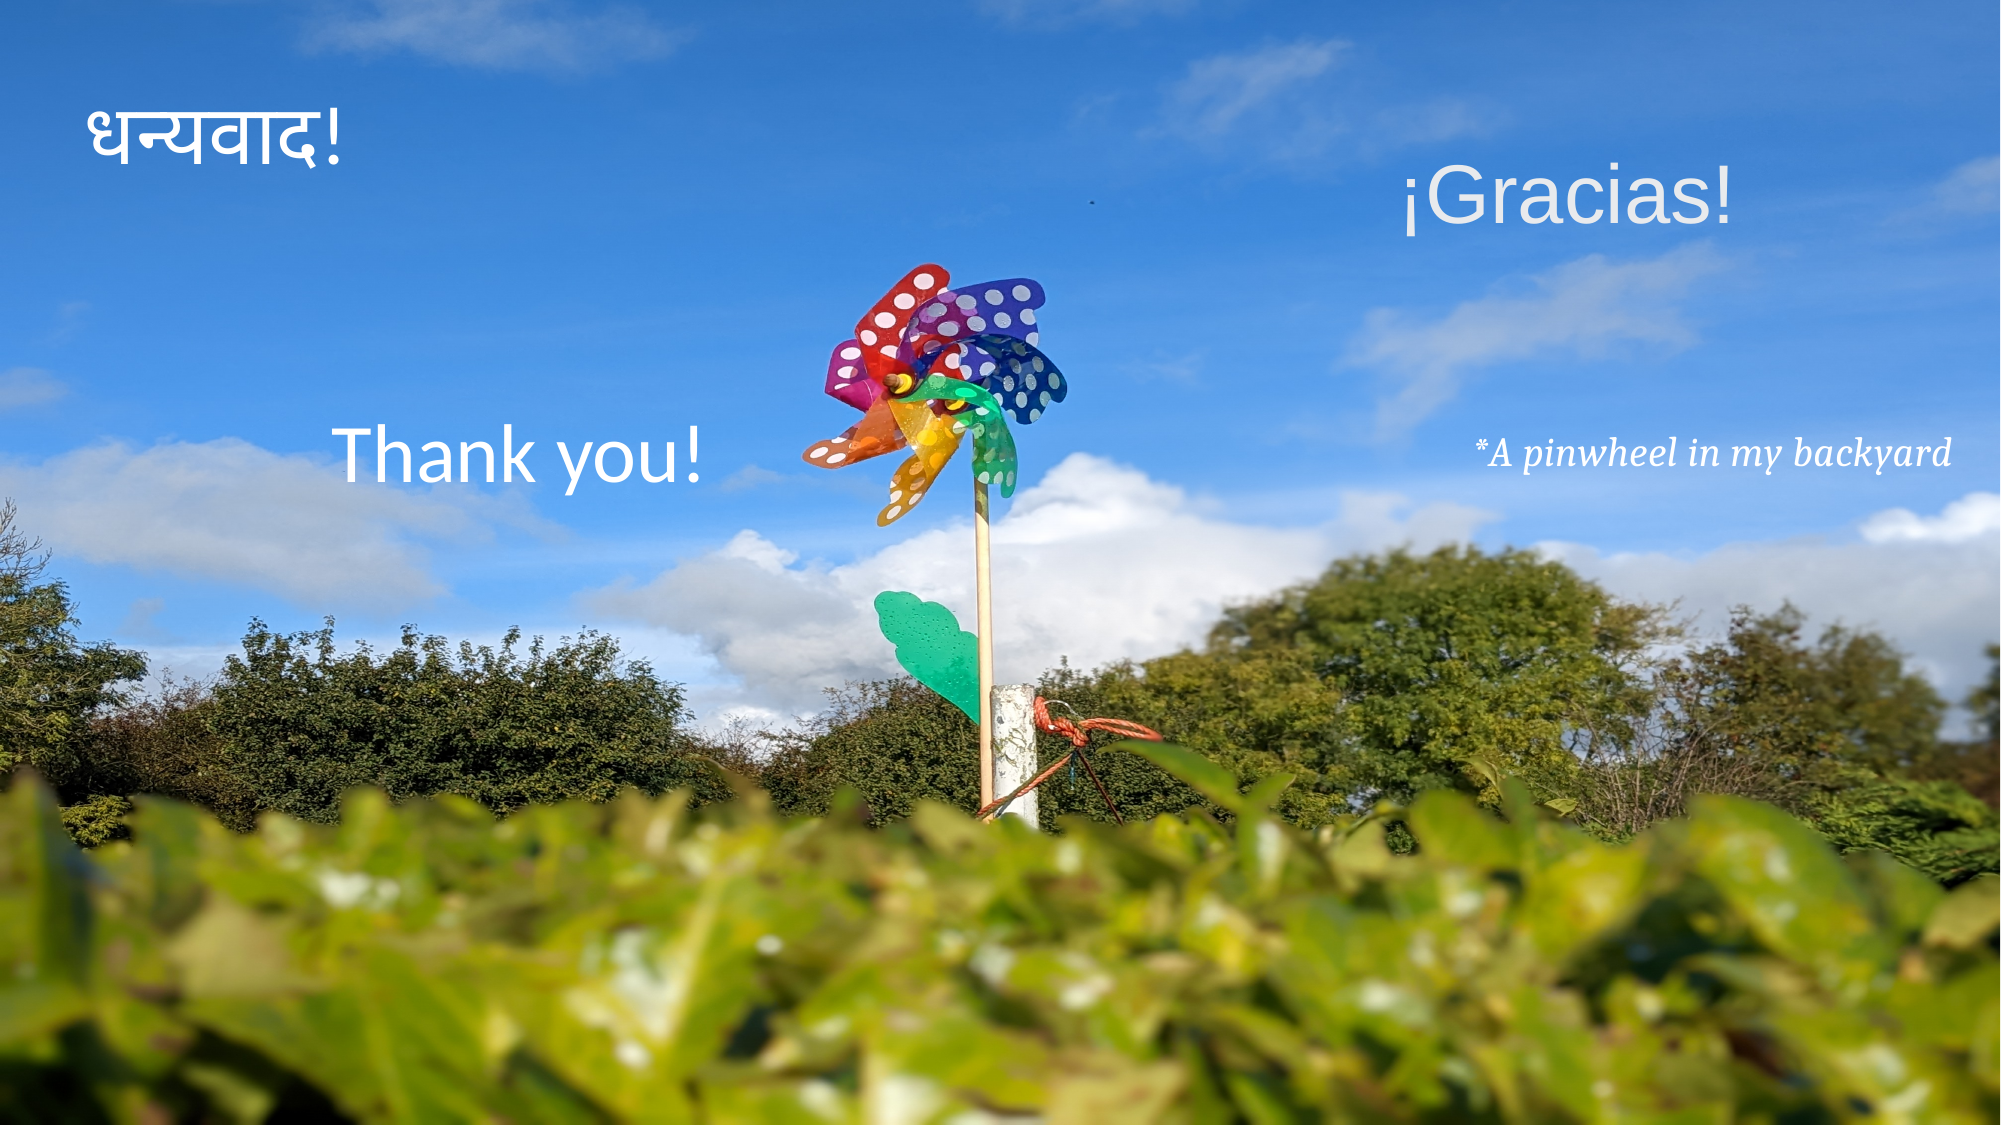

धन्यवाद!
¡Gracias!
Thank you!
*A pinwheel in my backyard